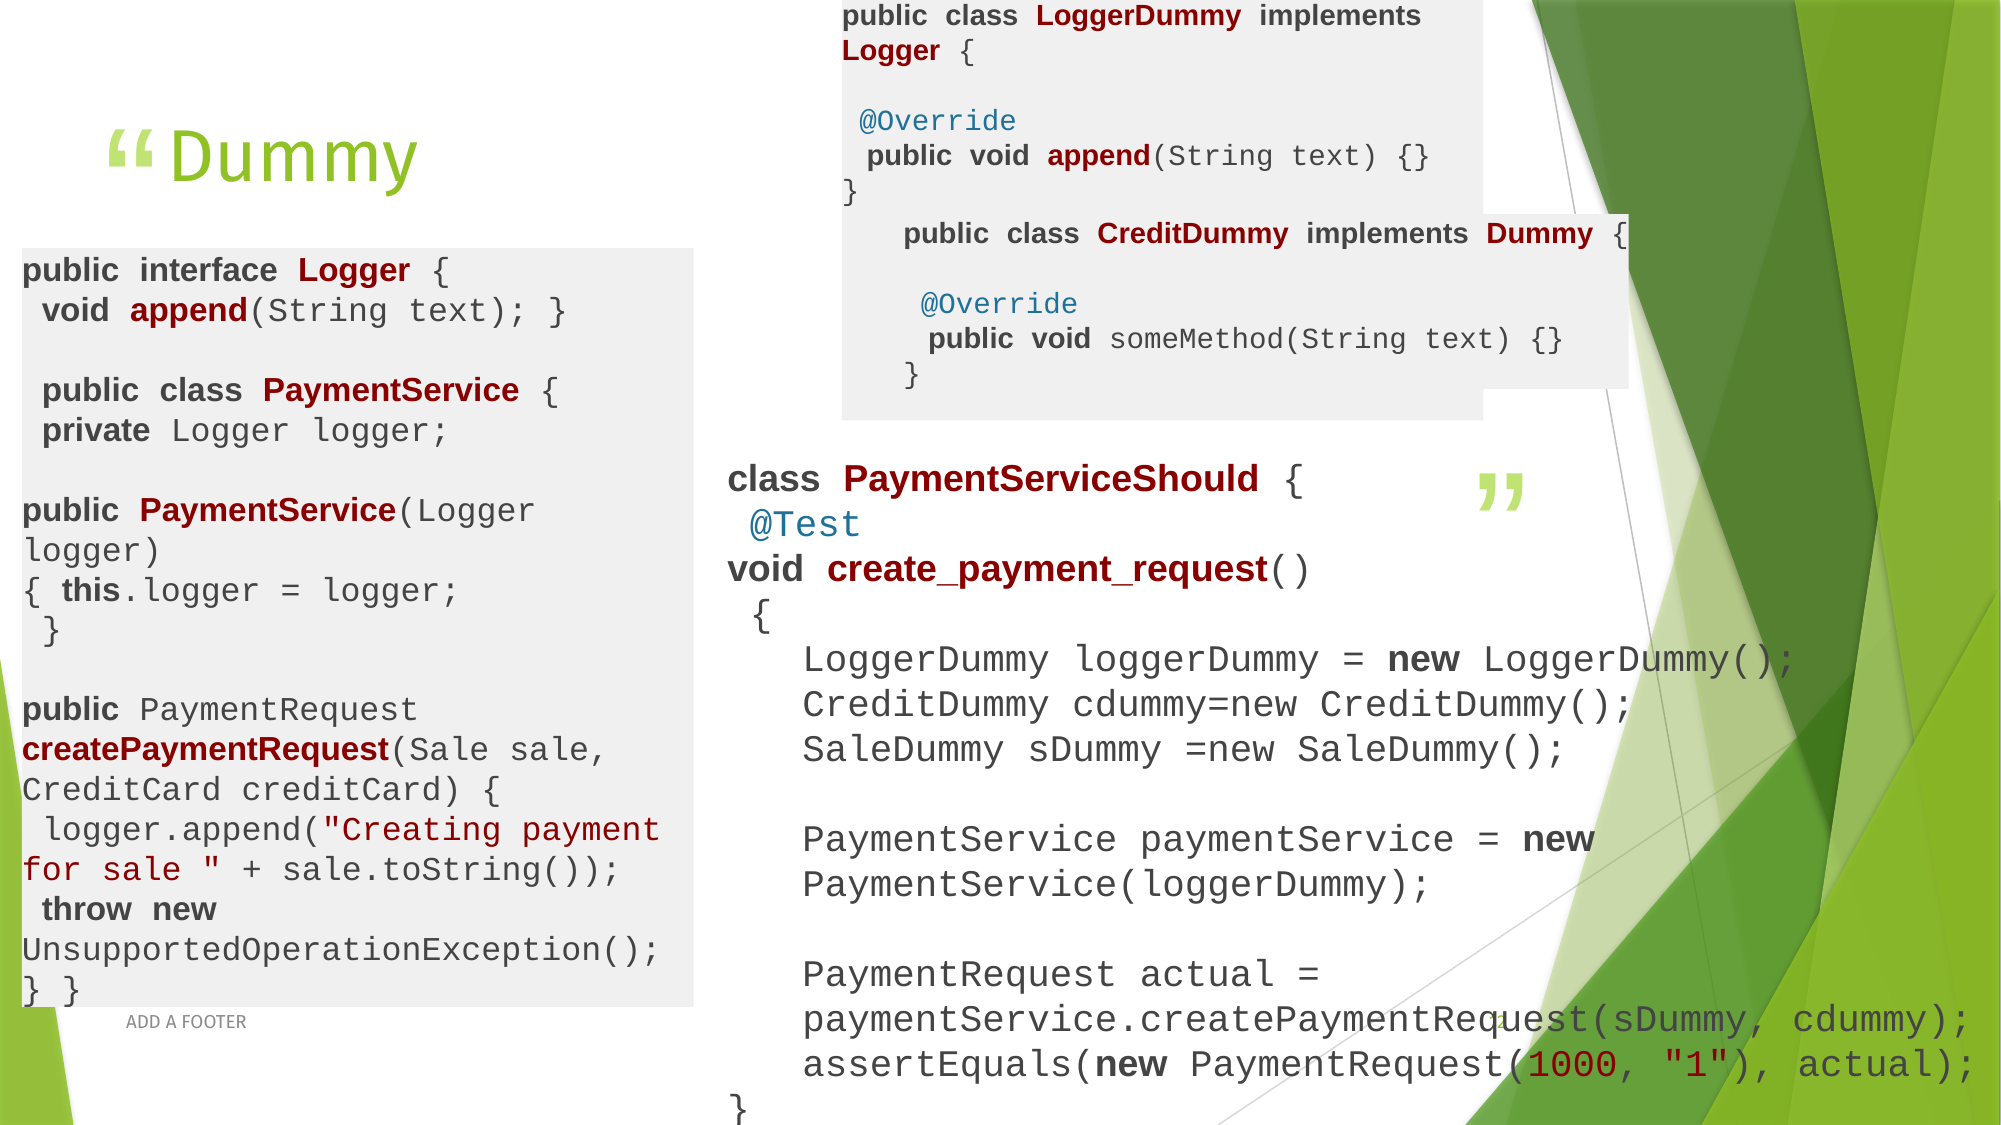

public class LoggerDummy implements Logger {

 @Override
   public void append(String text) {}
}
# Dummy
public class CreditDummy implements Dummy {

 @Override
   public void someMethod(String text) {}
}
public interface Logger {
 void append(String text); }

 public class PaymentService {
 private Logger logger;

public PaymentService(Logger logger)
{ this.logger = logger;
 }

public PaymentRequest createPaymentRequest(Sale sale, CreditCard creditCard) {
 logger.append("Creating payment for sale " + sale.toString());
 throw new UnsupportedOperationException(); } }
class PaymentServiceShould {
 @Test
void create_payment_request()
 {
LoggerDummy loggerDummy = new LoggerDummy();
CreditDummy cdummy=new CreditDummy();
SaleDummy sDummy =new SaleDummy();

PaymentService paymentService = new PaymentService(loggerDummy);

PaymentRequest actual = paymentService.createPaymentRequest(sDummy, cdummy); assertEquals(new PaymentRequest(1000, "1"), actual);
}
}
ADD A FOOTER
12